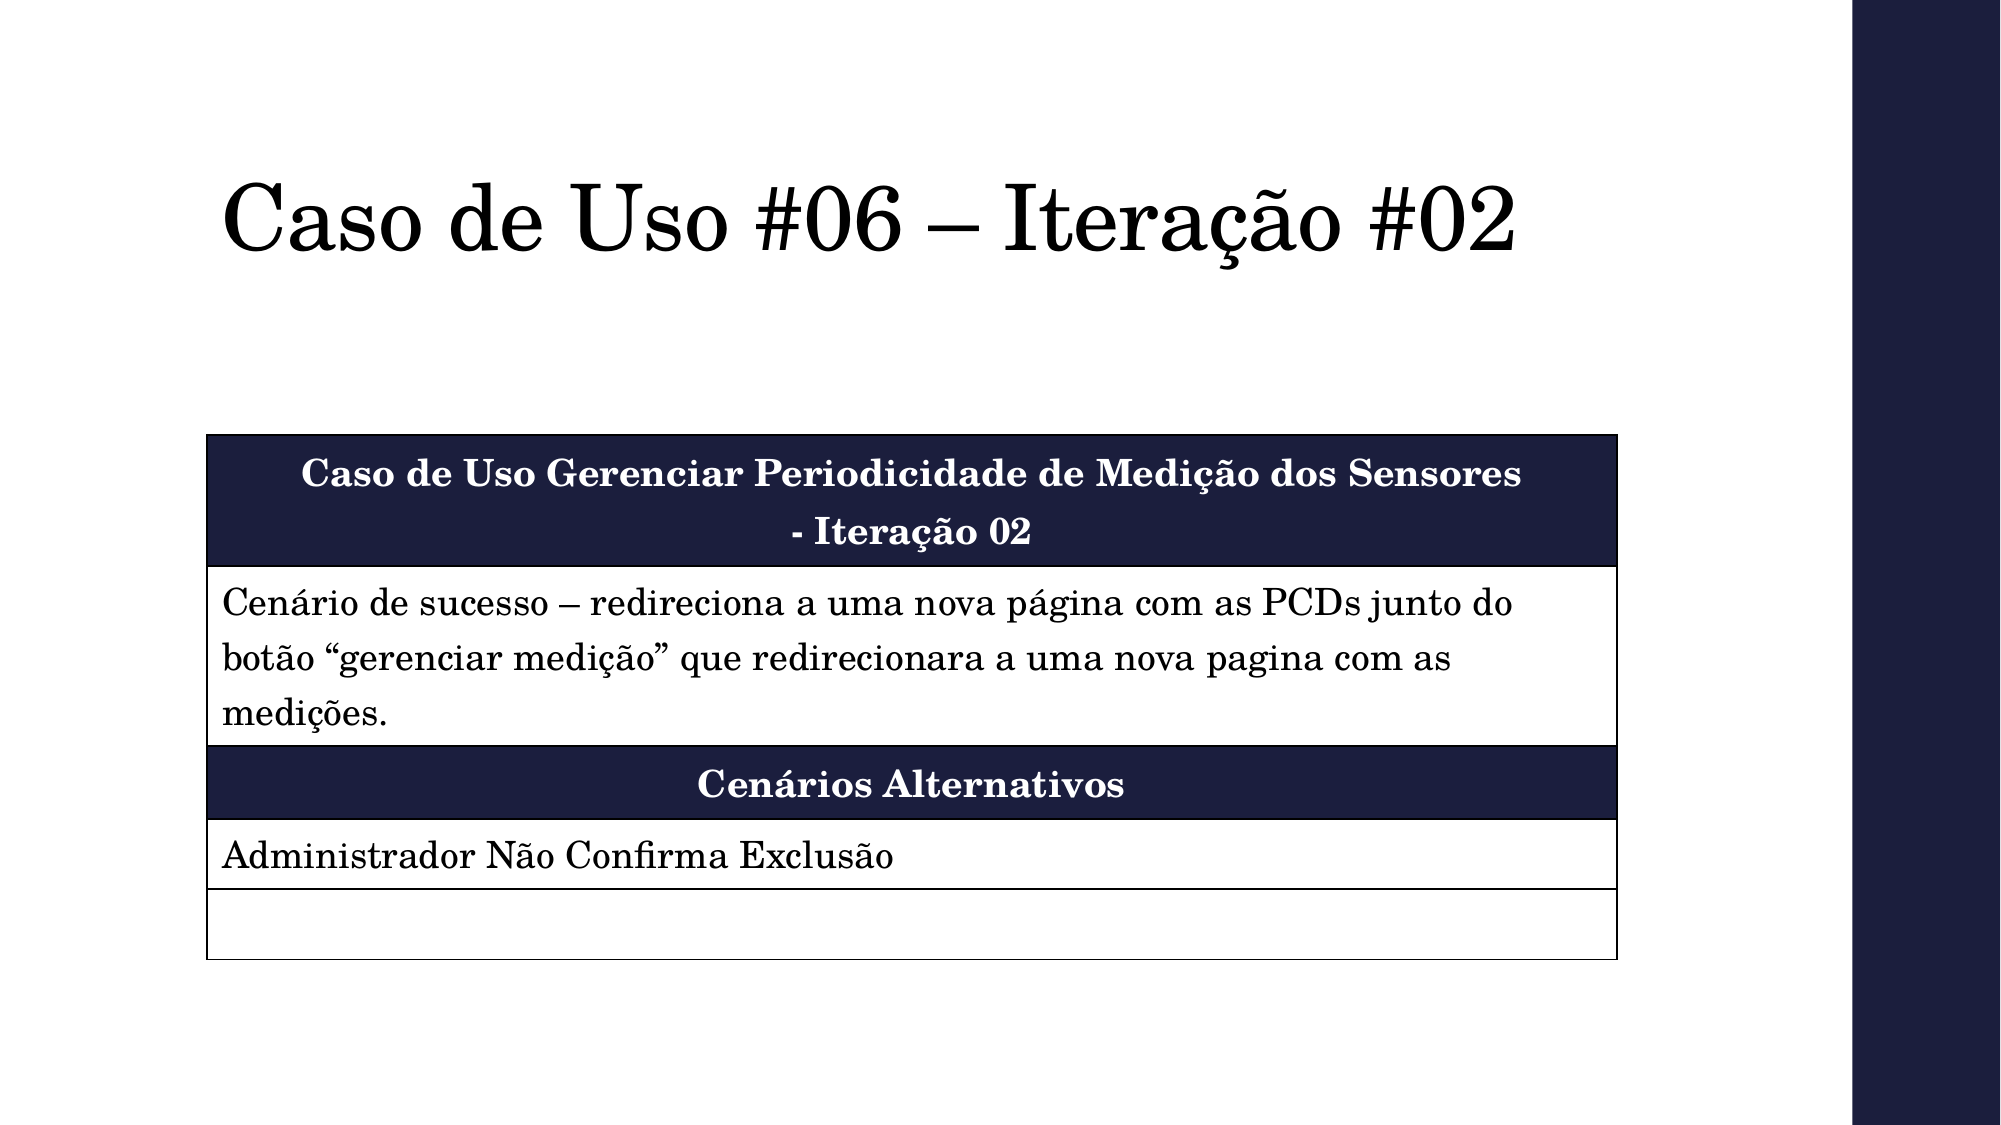

Caso de Uso #06 – Iteração #02

| Caso de Uso Gerenciar Periodicidade de Medição dos Sensores - Iteração 02 |
| --- |
| Cenário de sucesso – redireciona a uma nova página com as PCDs junto do botão “gerenciar medição” que redirecionara a uma nova pagina com as medições. |
| Cenários Alternativos |
| Administrador Não Confirma Exclusão |
|  |